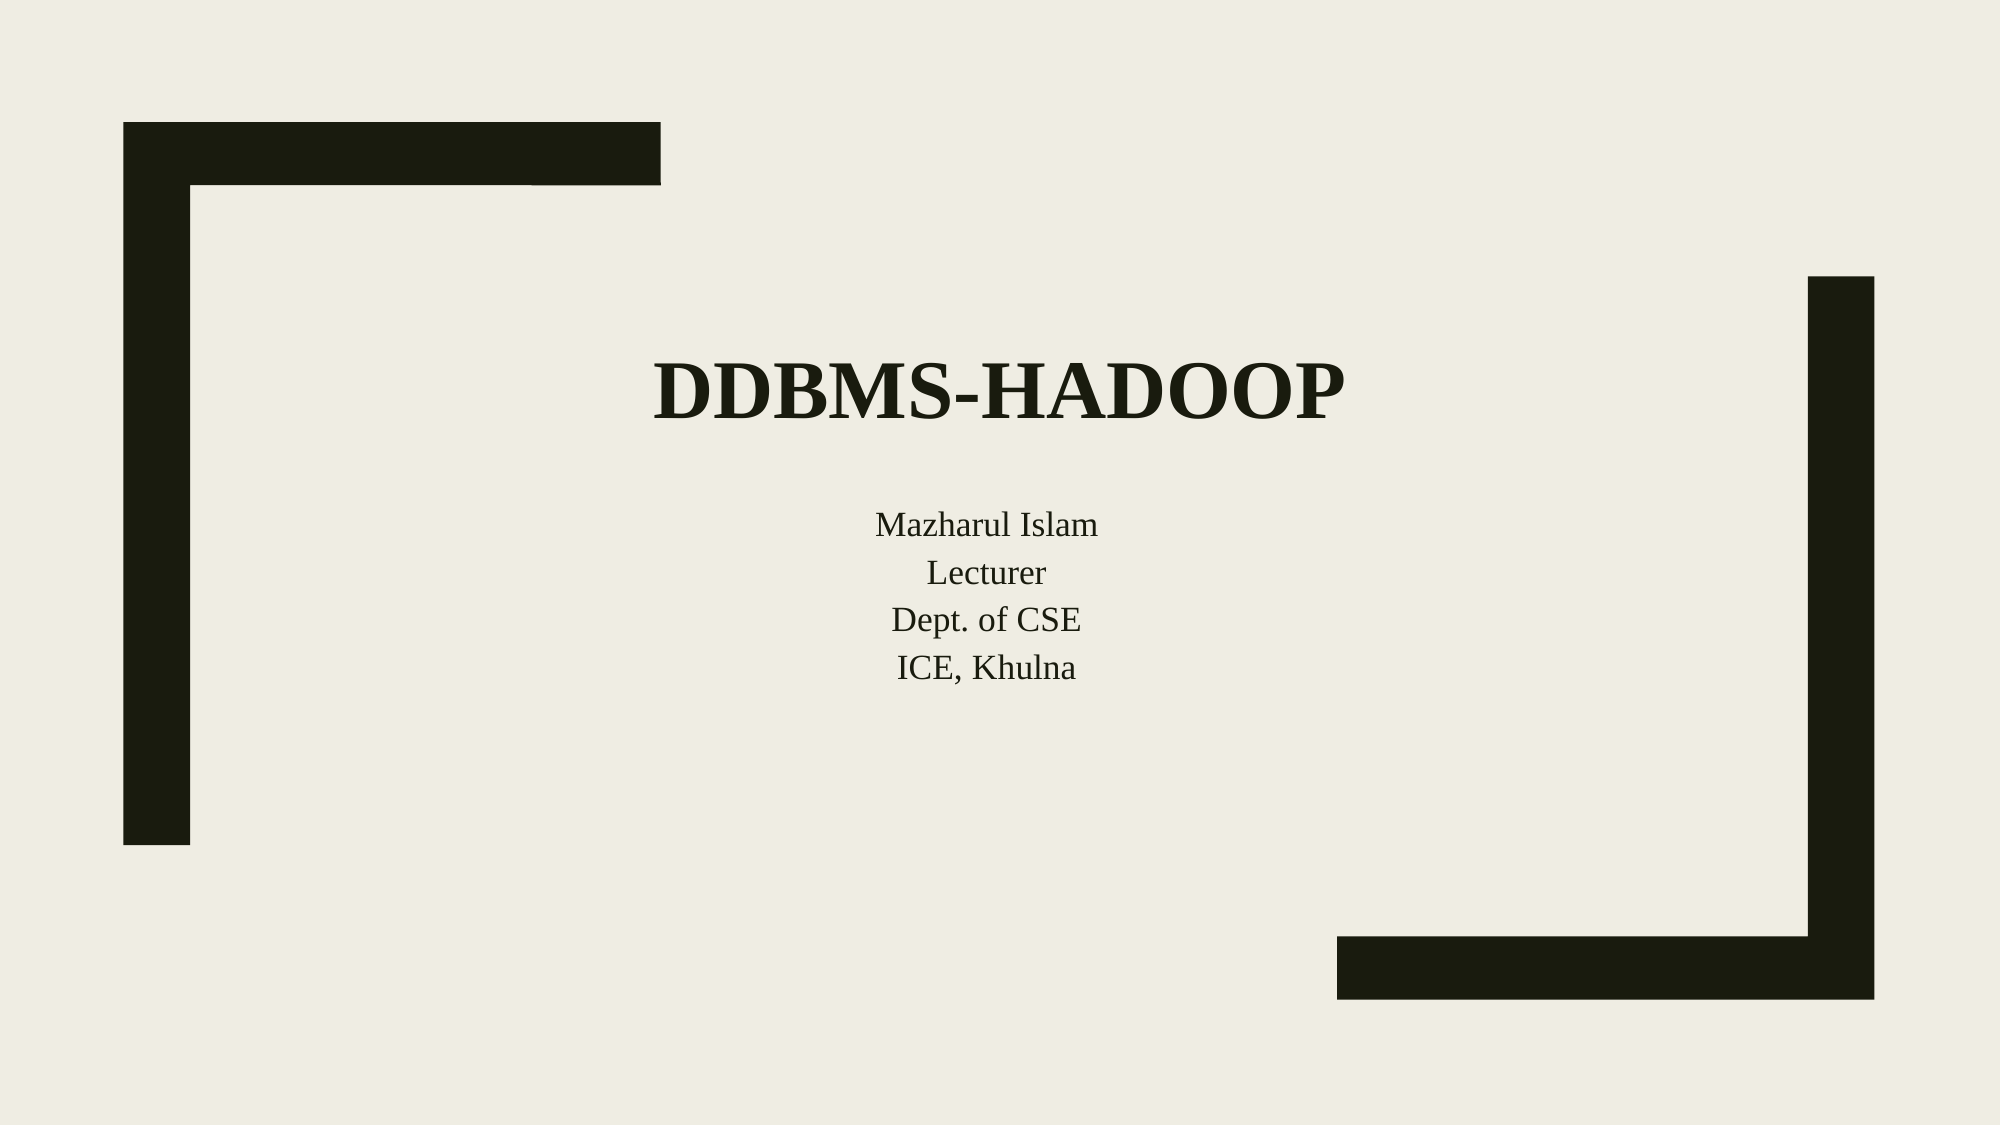

# DDBMS-Hadoop
Mazharul Islam
Lecturer
Dept. of CSE
ICE, Khulna